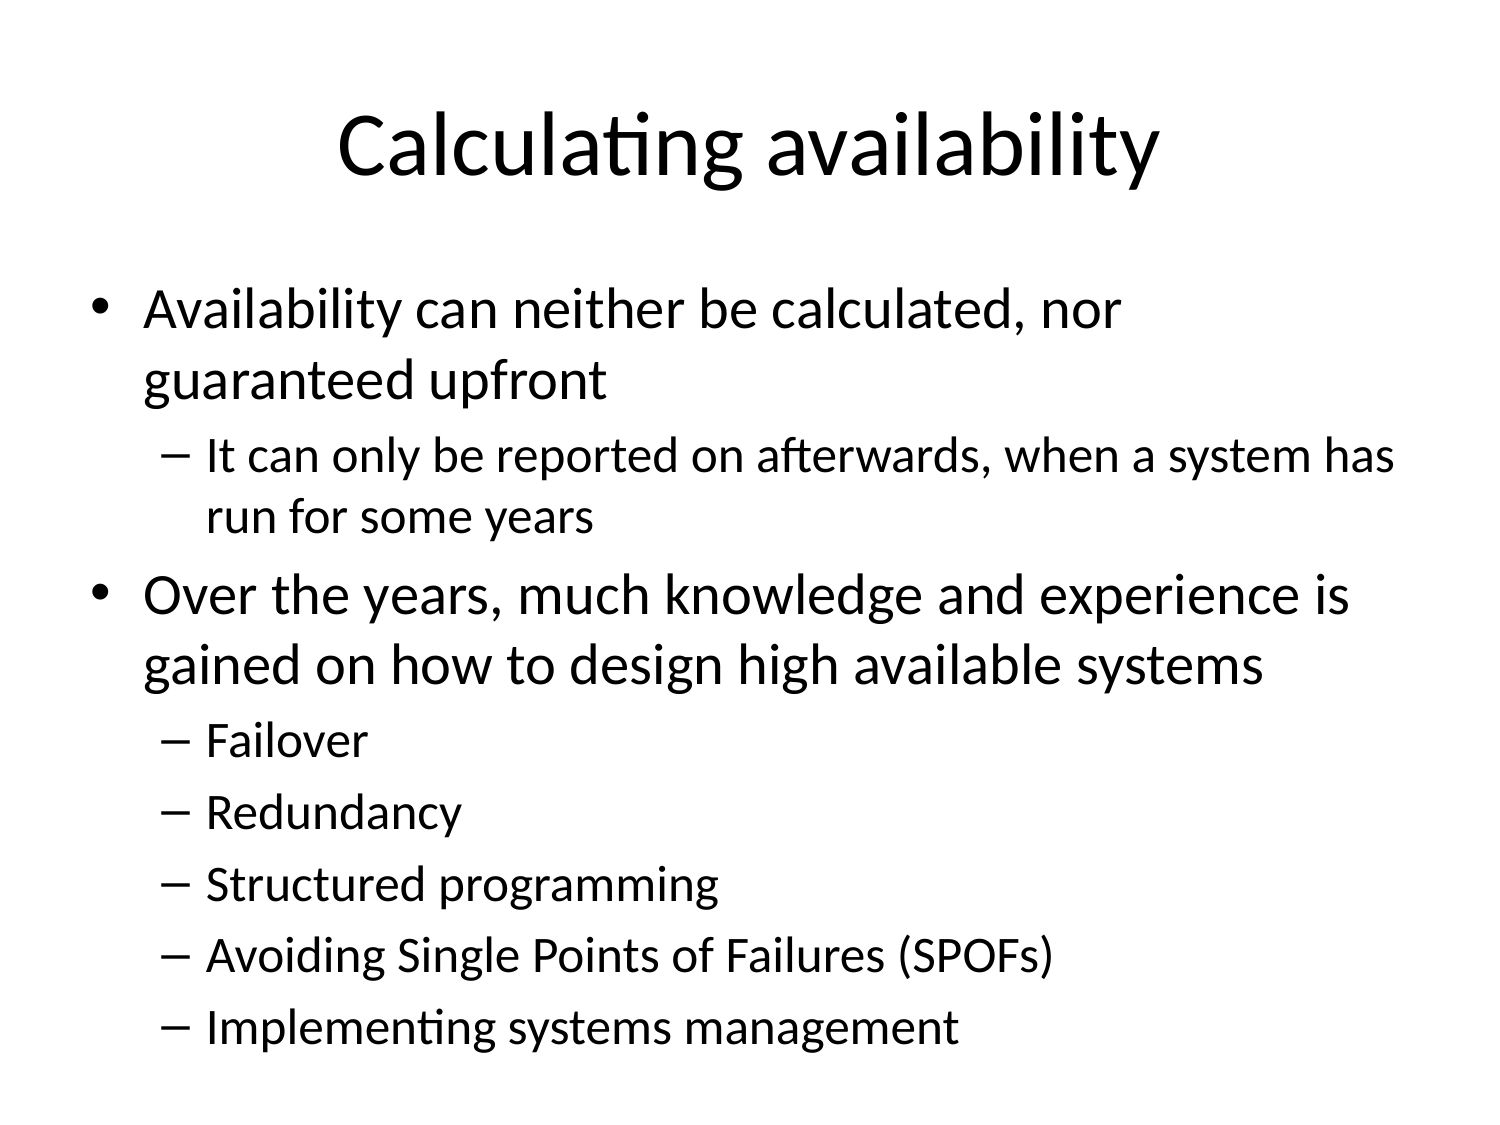

# Calculating availability
Availability can neither be calculated, nor guaranteed upfront
It can only be reported on afterwards, when a system has run for some years
Over the years, much knowledge and experience is gained on how to design high available systems
Failover
Redundancy
Structured programming
Avoiding Single Points of Failures (SPOFs)
Implementing systems management